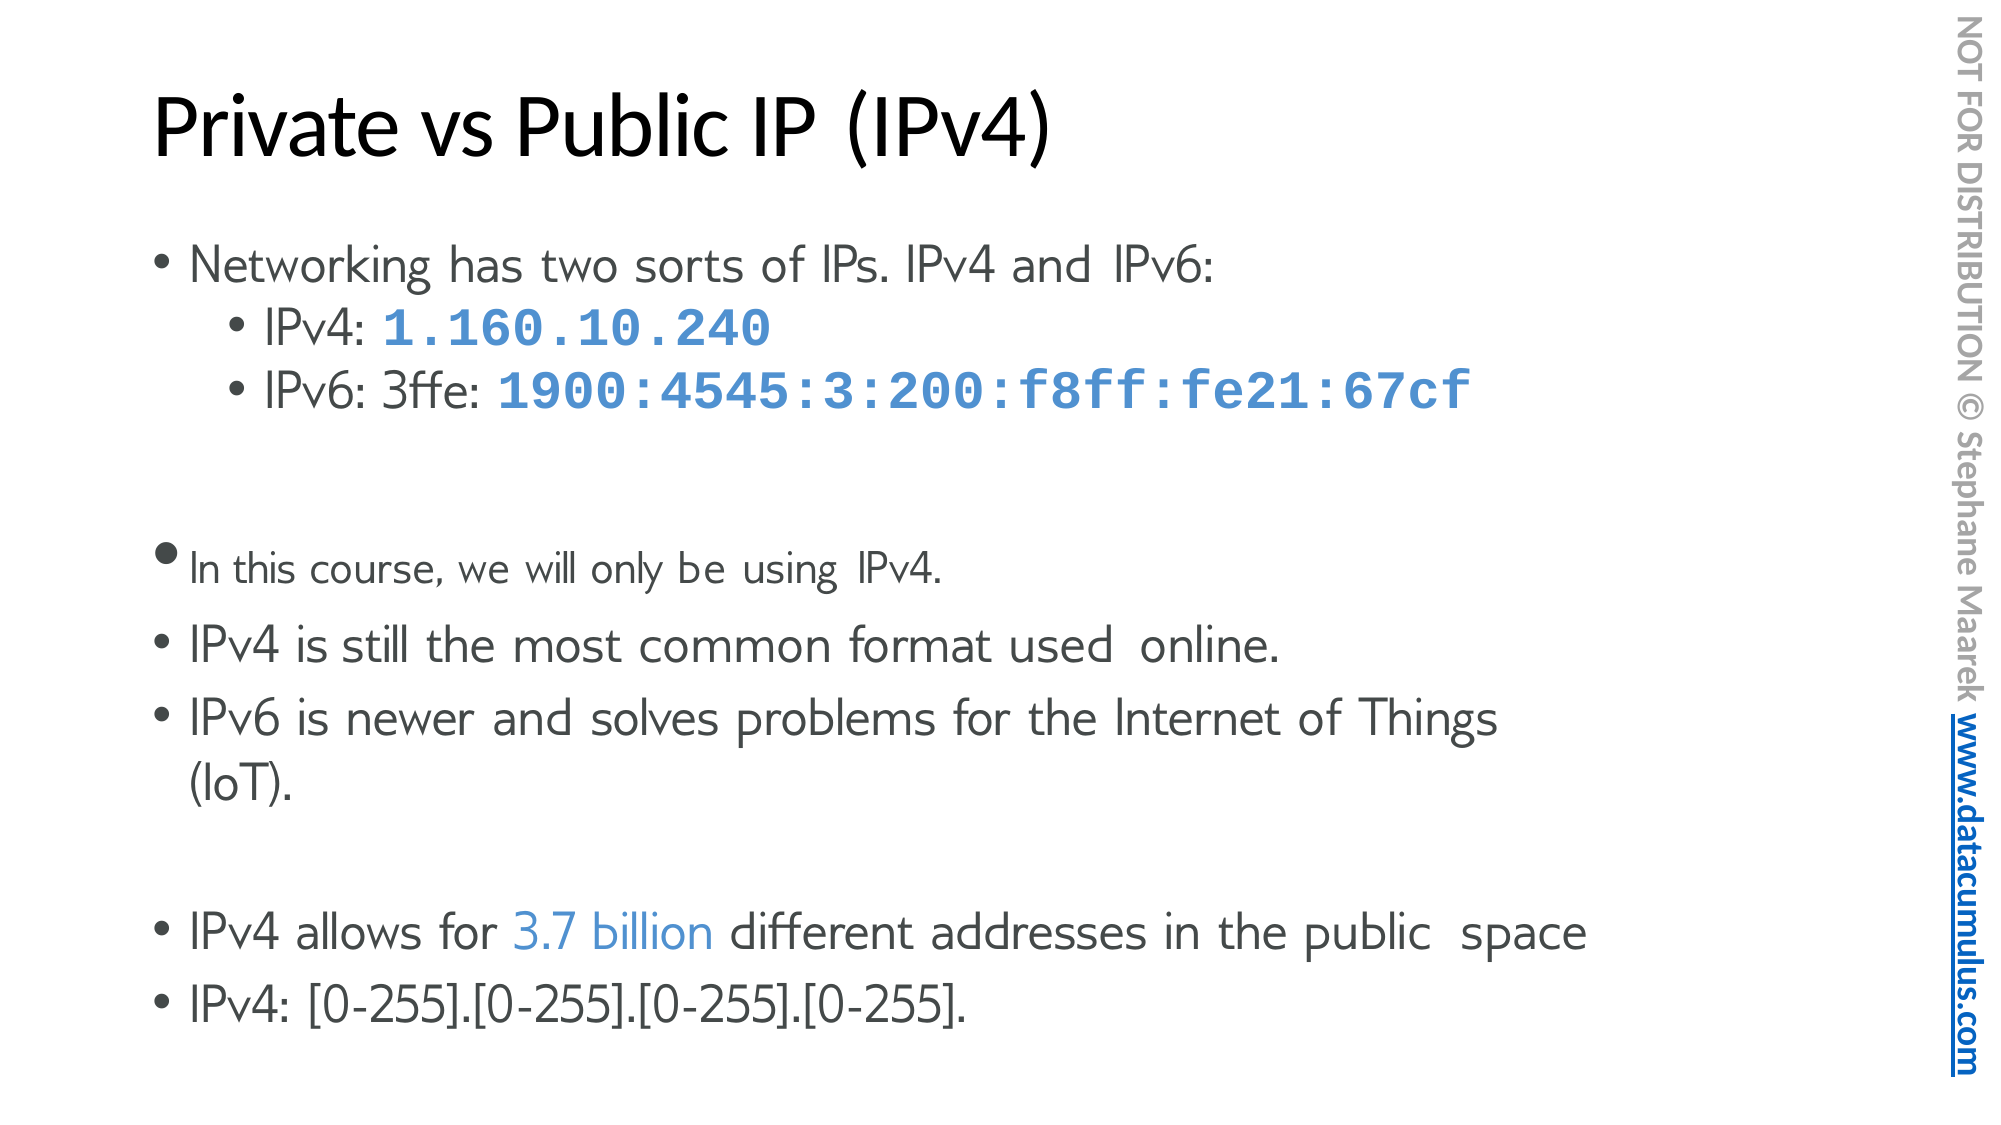

NOT FOR DISTRIBUTION © Stephane Maarek www.datacumulus.com
# Private vs Public IP (IPv4)
Networking has two sorts of IPs. IPv4 and IPv6:
IPv4: 1.160.10.240
IPv6: 3ffe: 1900:4545:3:200:f8ff:fe21:67cf

In this course, we will only be using IPv4.
IPv4 is still the most common format used online.
IPv6 is newer and solves problems for the Internet of Things (IoT).

IPv4 allows for 3.7 billion different addresses in the public space
IPv4: [0-255].[0-255].[0-255].[0-255].
© Stephane Maarek